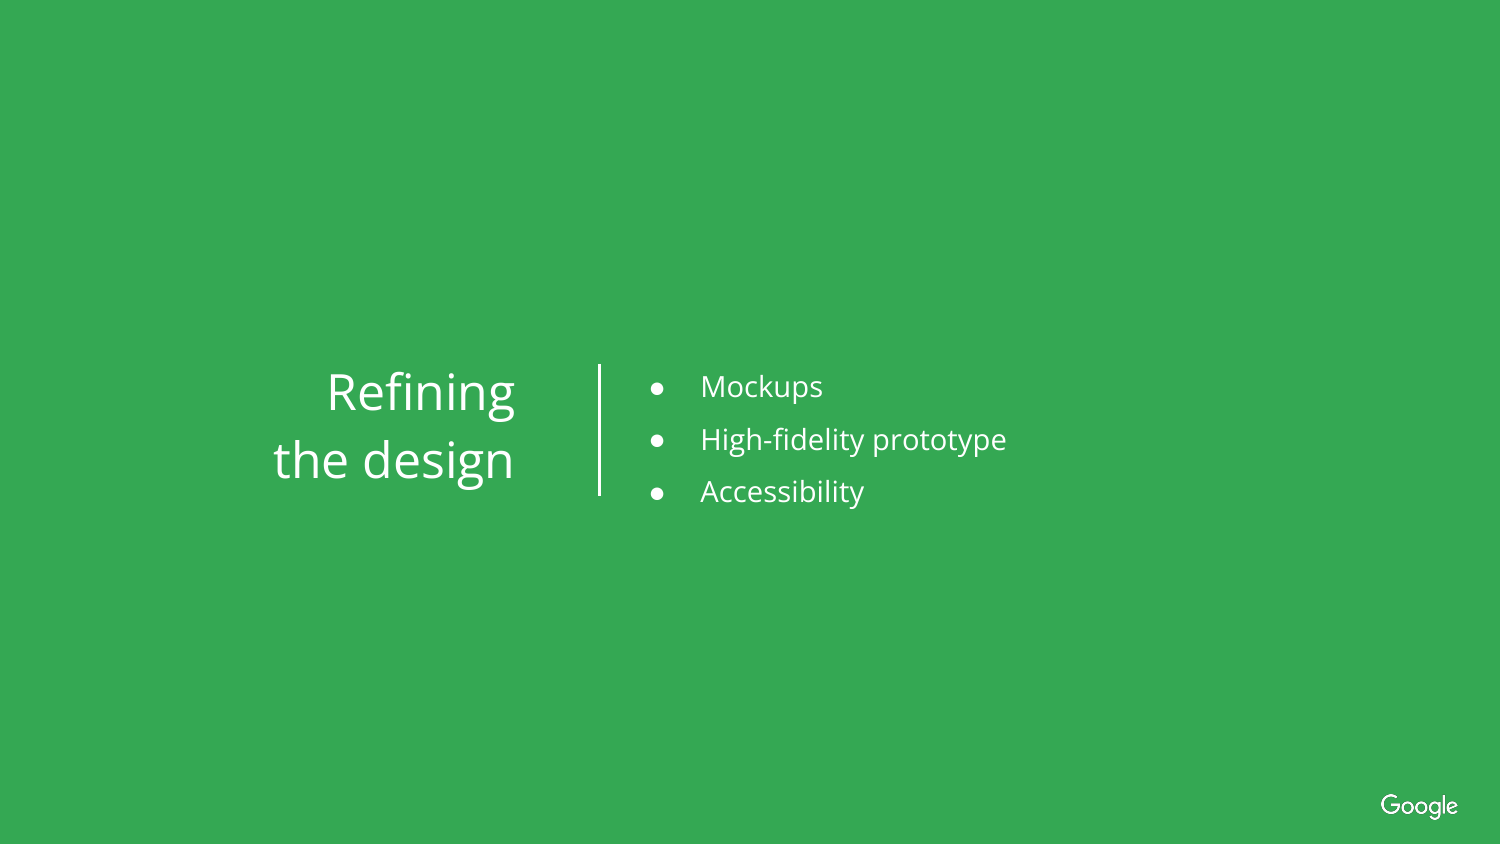

Refining
the design
Mockups
High-fidelity prototype
Accessibility